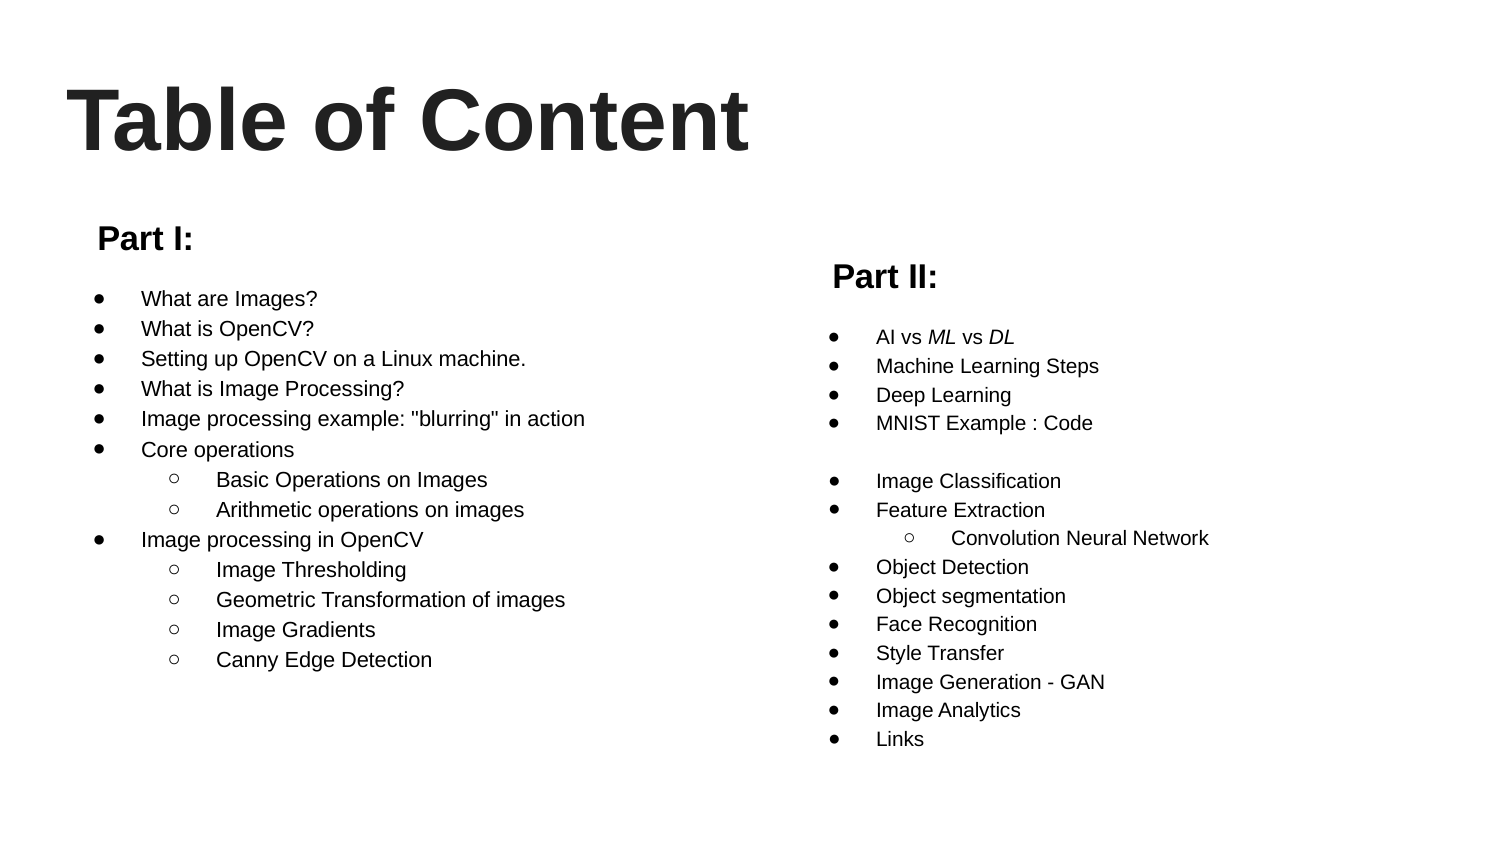

# Table of Content
Part I:
What are Images?
What is OpenCV?
Setting up OpenCV on a Linux machine.
What is Image Processing?
Image processing example: "blurring" in action
Core operations
Basic Operations on Images
Arithmetic operations on images
Image processing in OpenCV
Image Thresholding
Geometric Transformation of images
Image Gradients
Canny Edge Detection

Part II:

AI vs ML vs DL
Machine Learning Steps
Deep Learning
MNIST Example : Code

Image Classification
Feature Extraction
Convolution Neural Network
Object Detection
Object segmentation
Face Recognition
Style Transfer
Image Generation - GAN
Image Analytics
Links